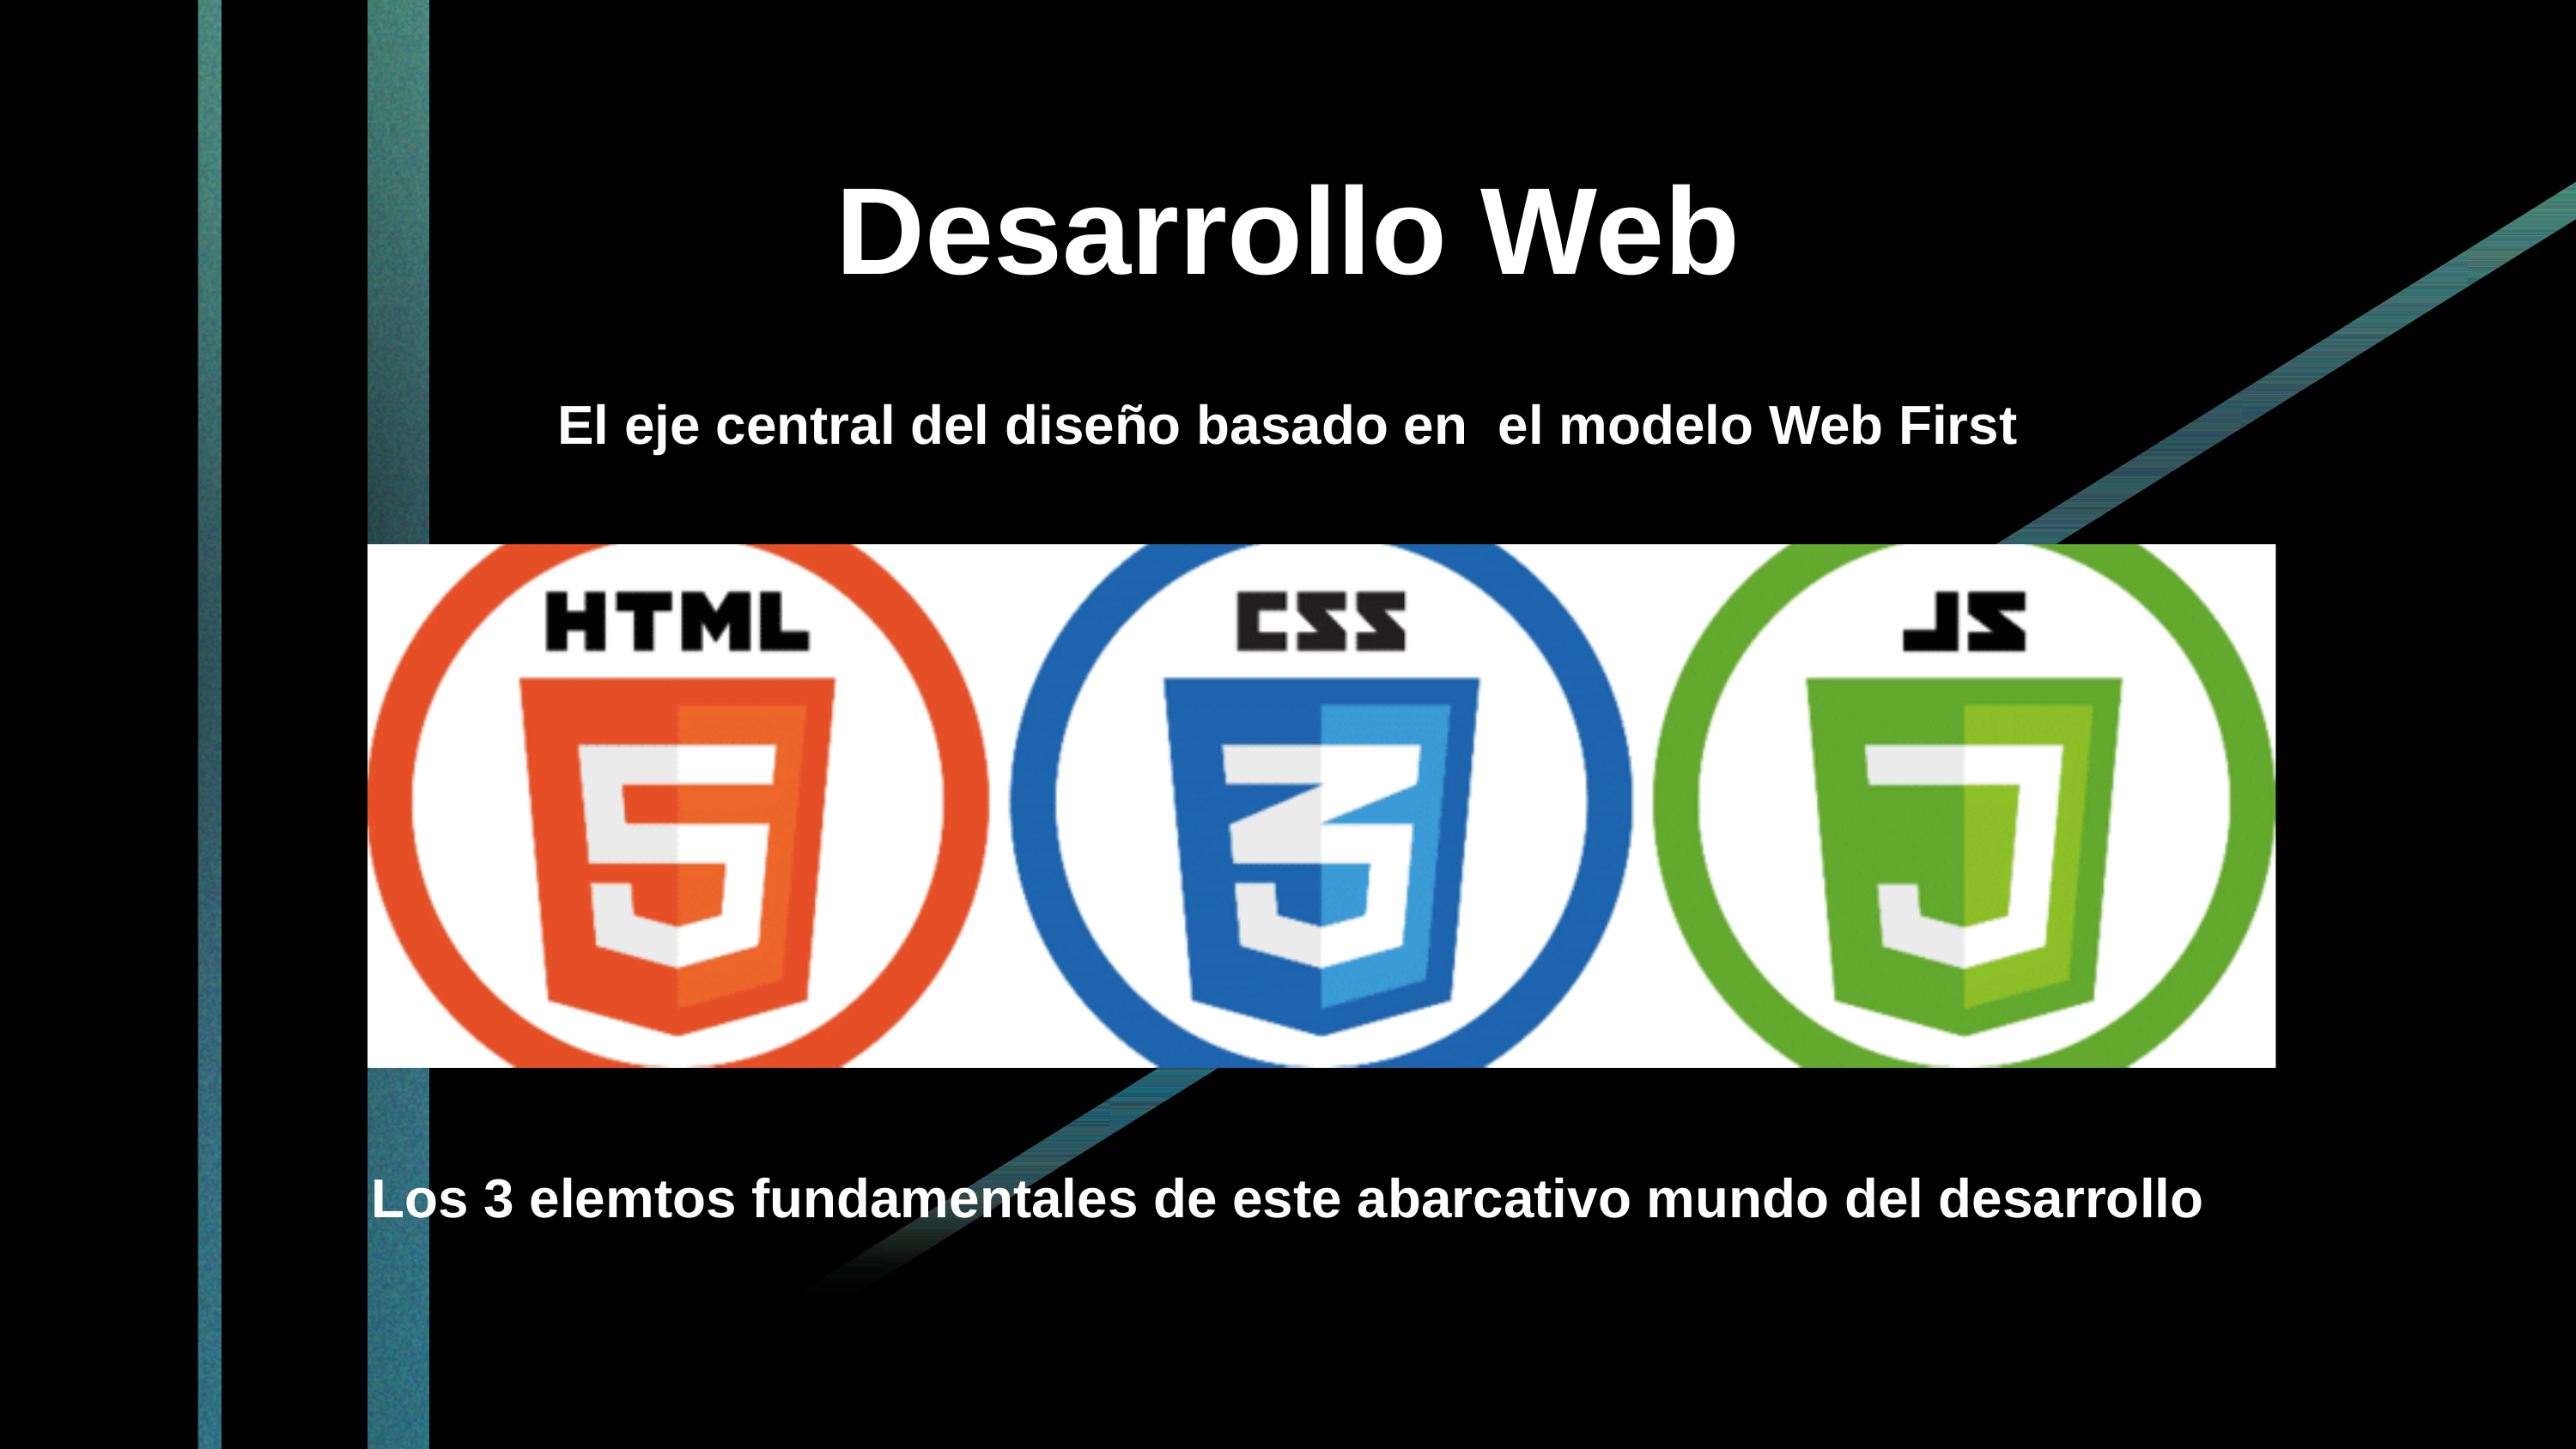

Desarrollo Web
El eje central del diseño basado en  el modelo Web First

Los 3 elemtos fundamentales de este abarcativo mundo del desarrollo